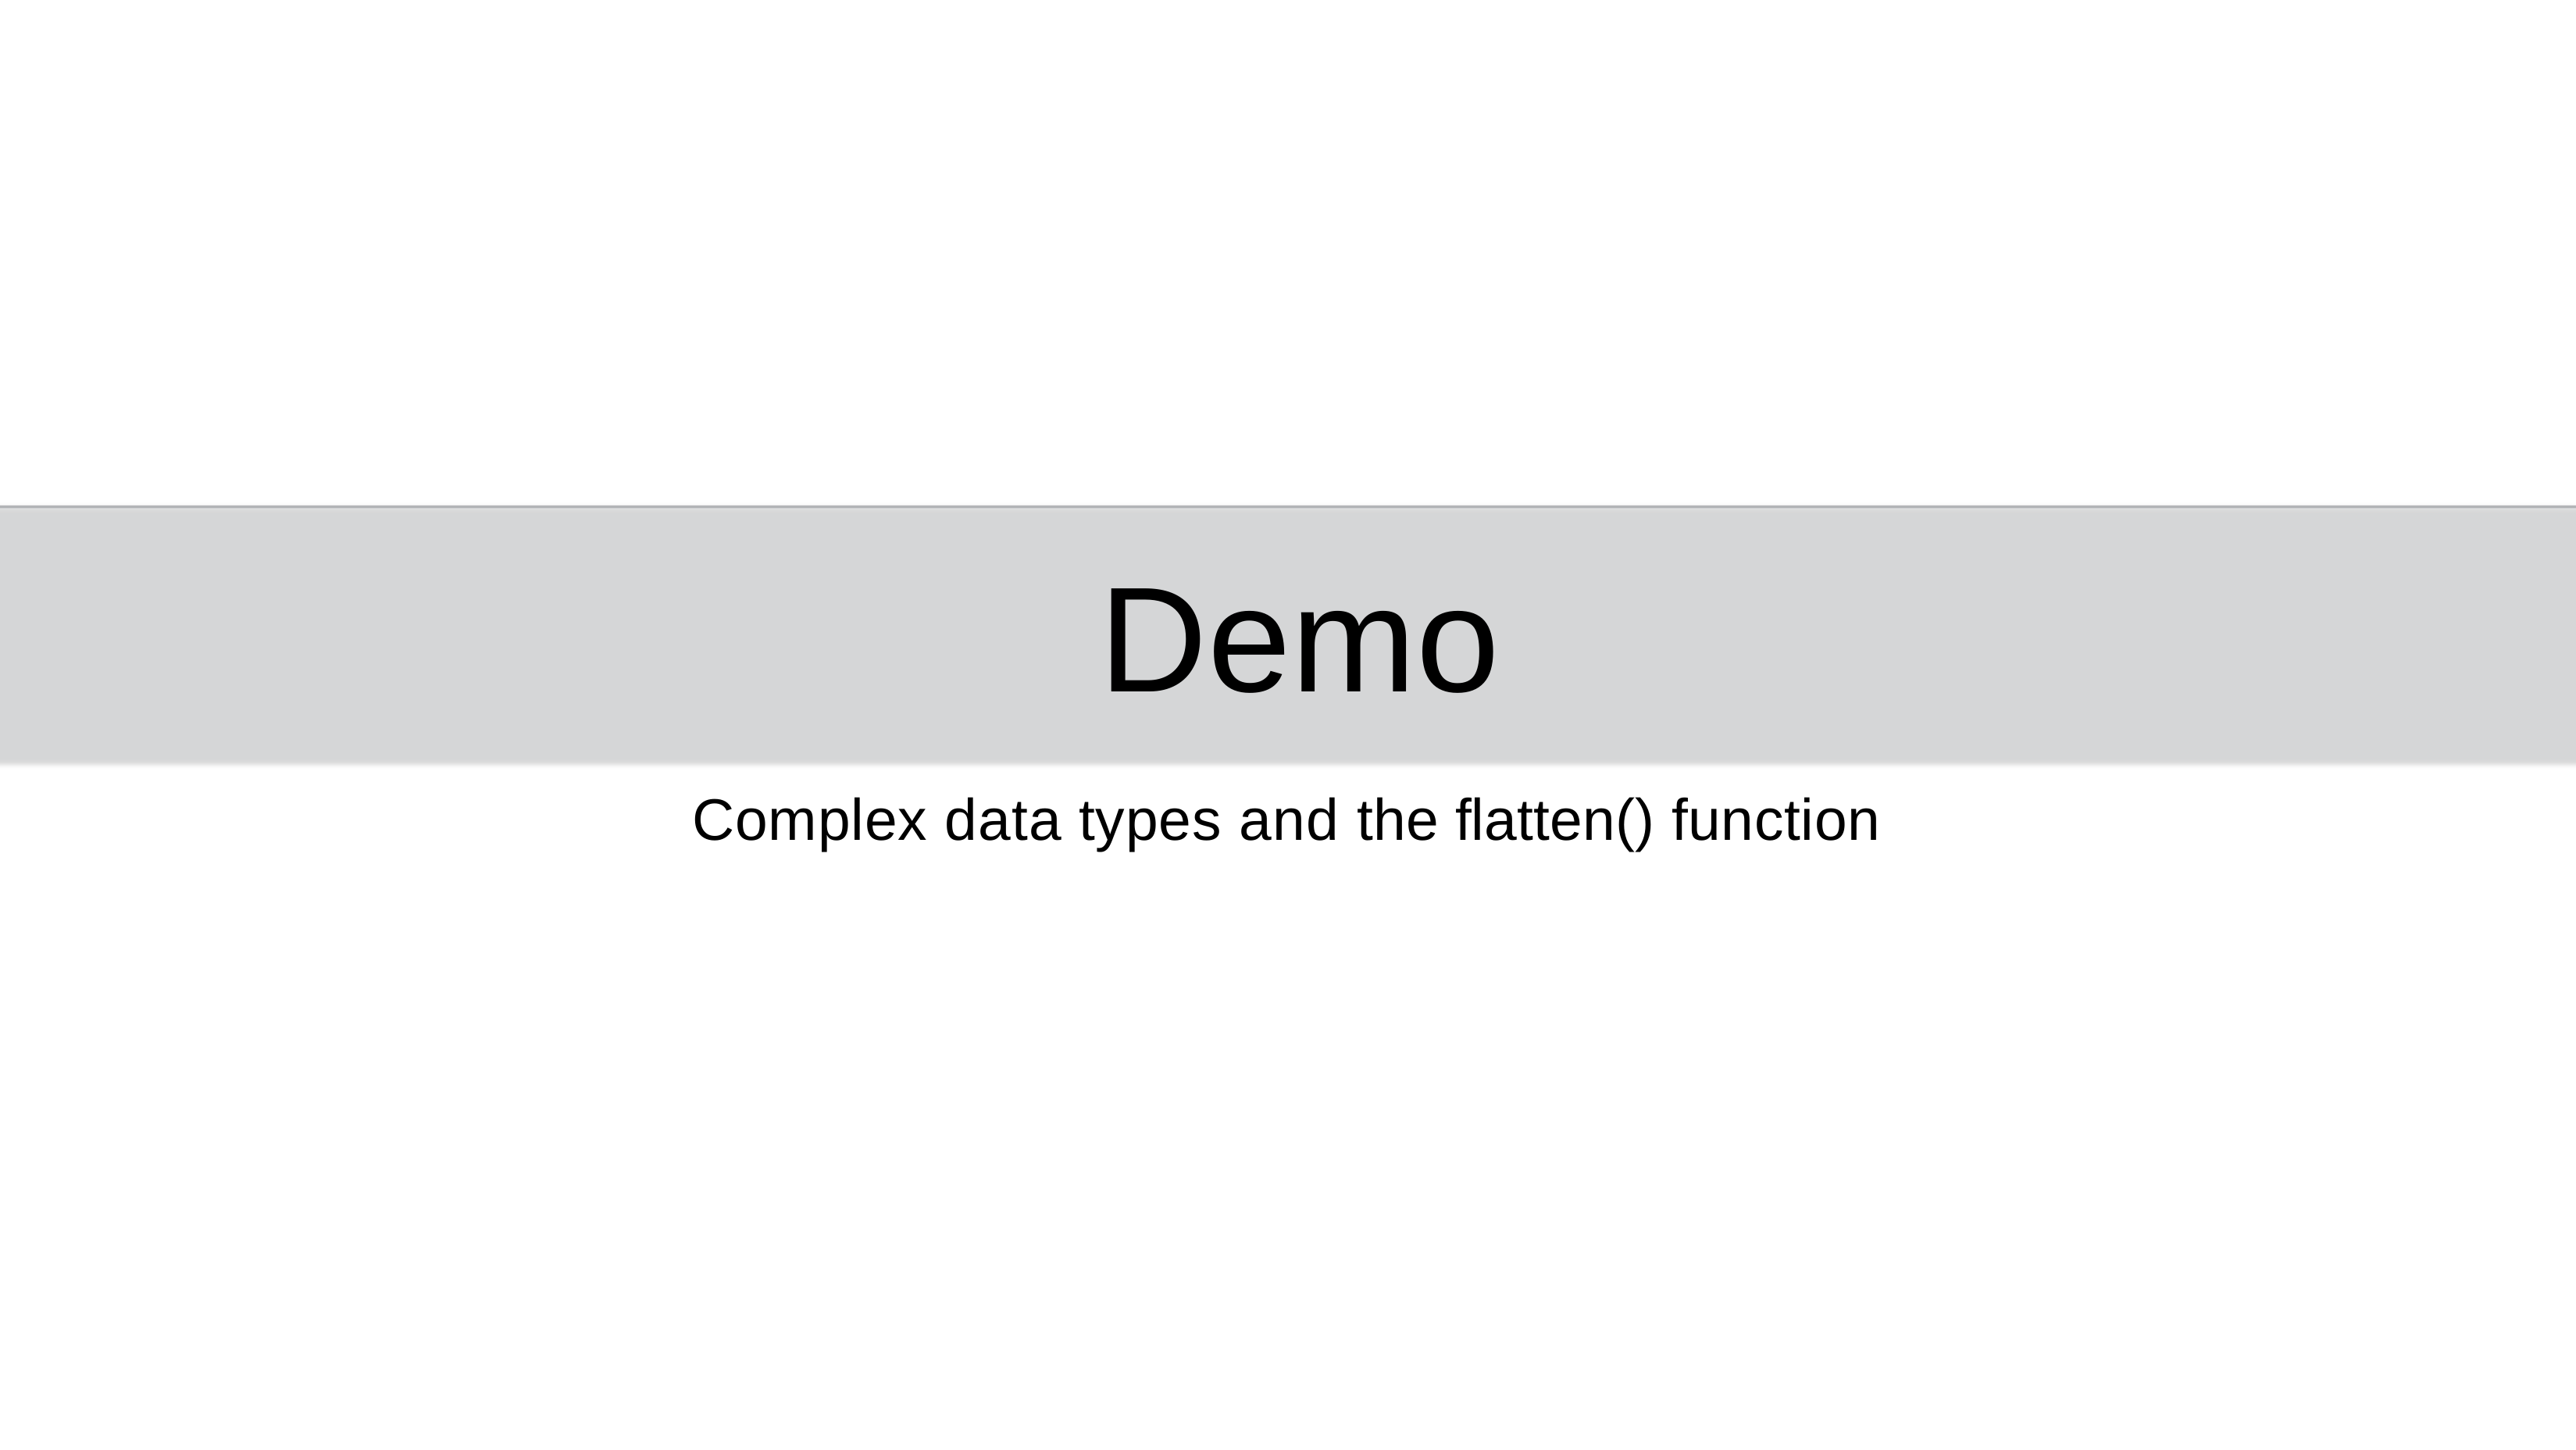

# Demo
Complex data types and the flatten() function